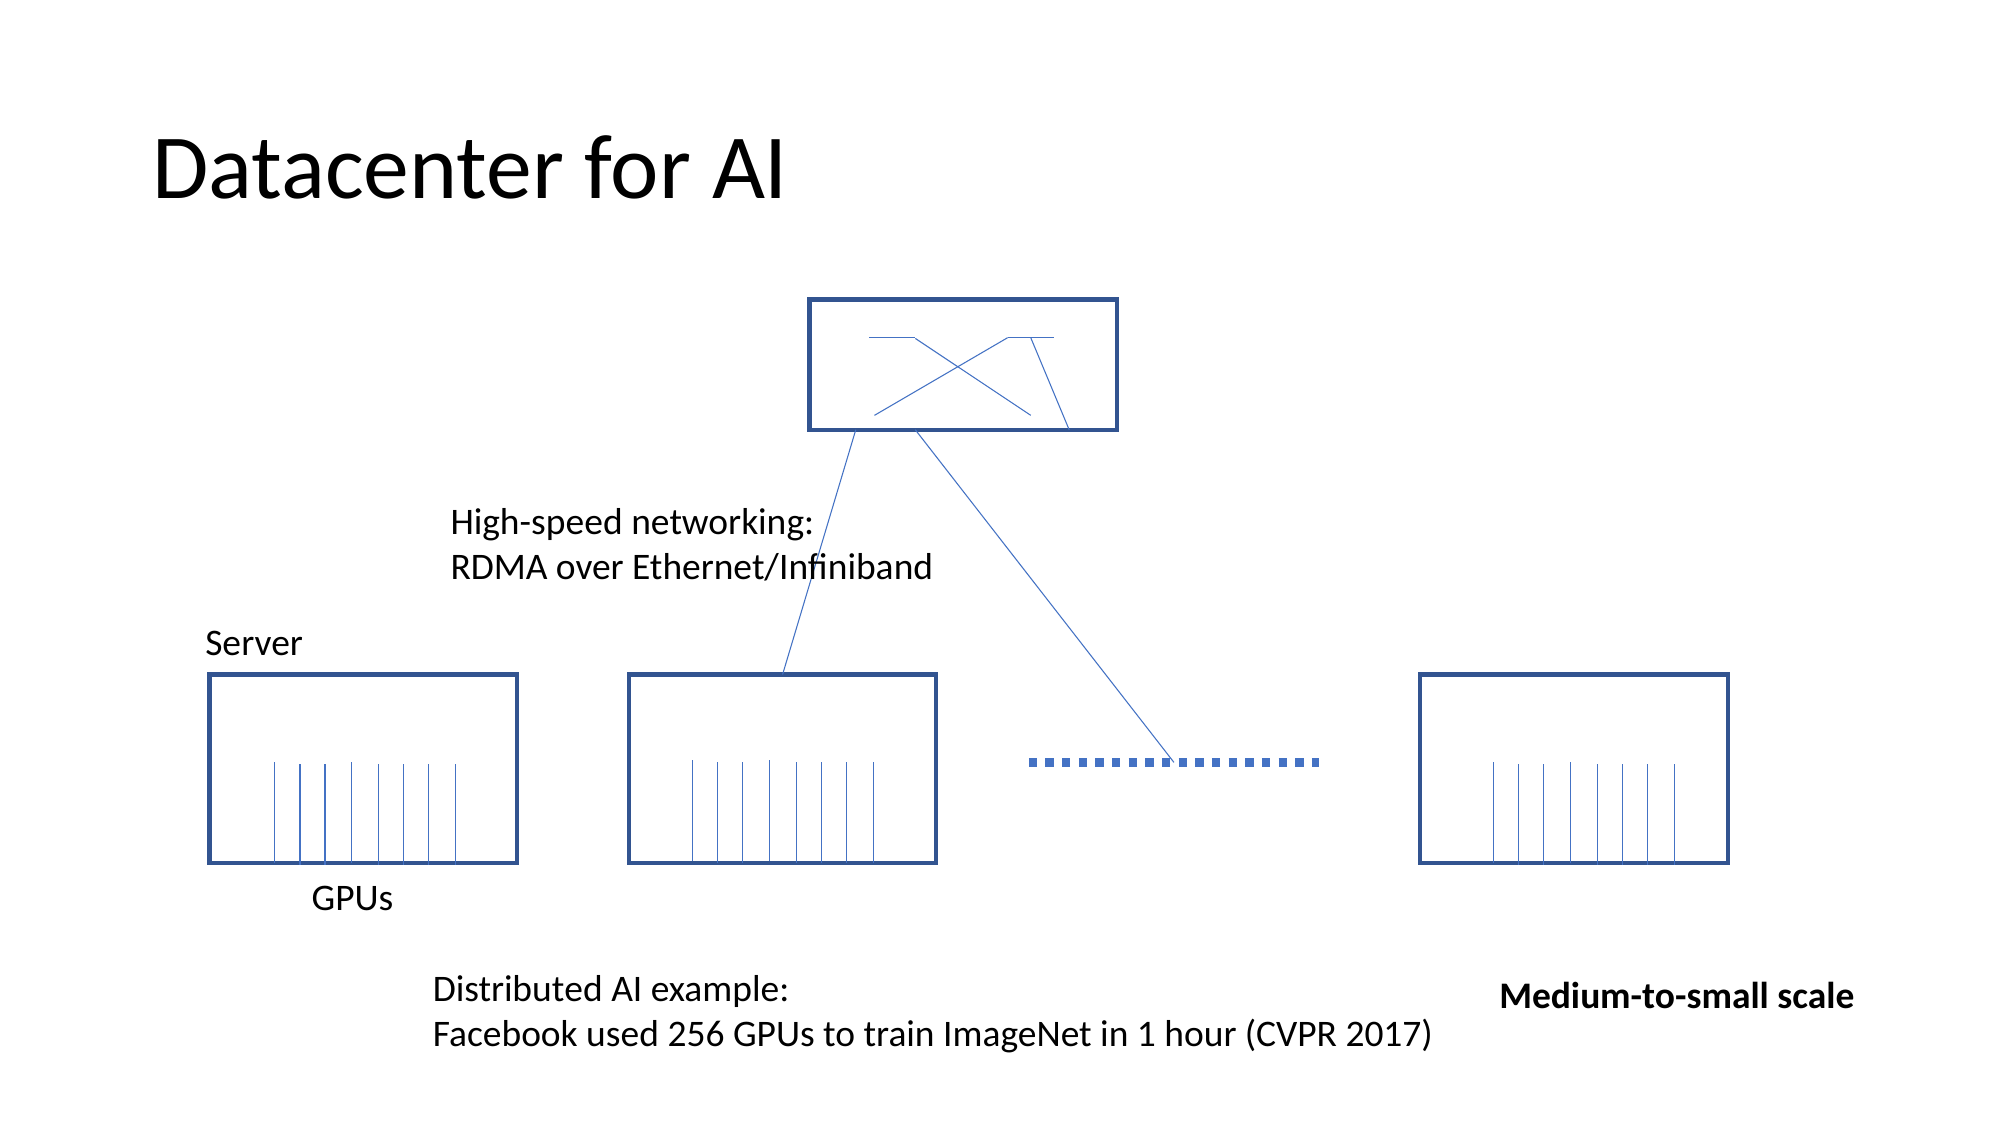

# Datacenter for AI

High-speed networking:
RDMA over Ethernet/Infiniband
Server

GPUs
Distributed AI example:
Facebook used 256 GPUs to train ImageNet in 1 hour (CVPR 2017)
Medium-to-small scale